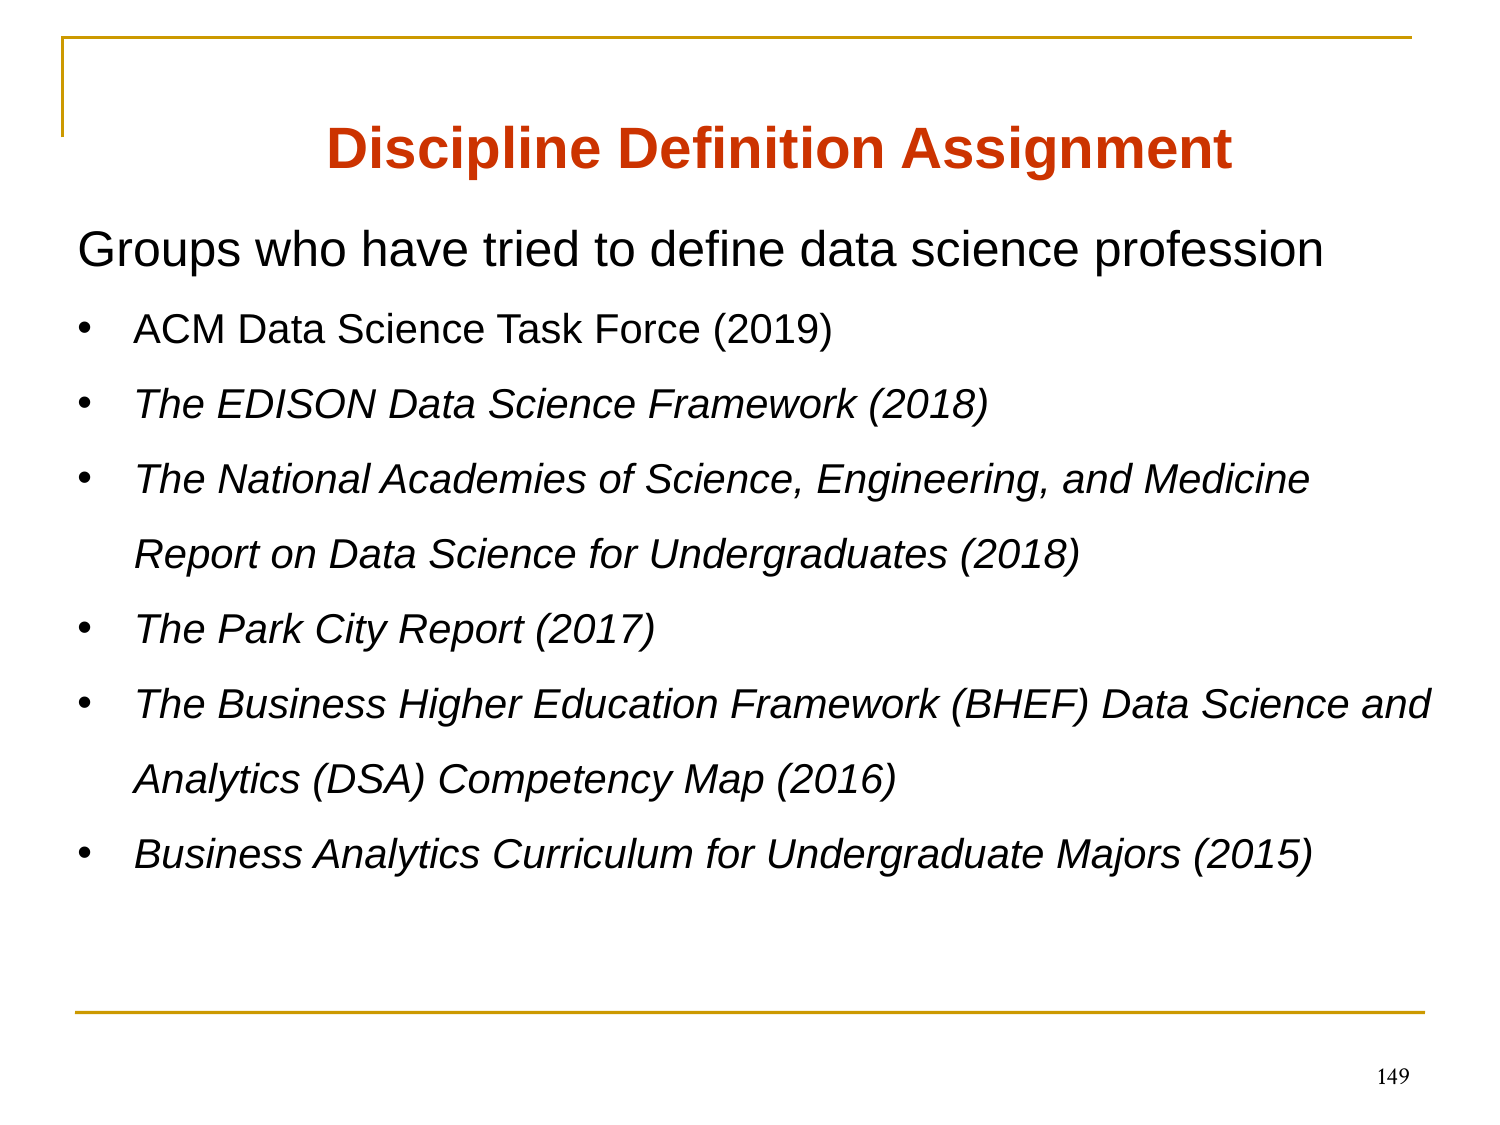

Discipline Definition Assignment
Groups who have tried to define data science profession
ACM Data Science Task Force (2019)
The EDISON Data Science Framework (2018)
The National Academies of Science, Engineering, and Medicine Report on Data Science for Undergraduates (2018)
The Park City Report (2017)
The Business Higher Education Framework (BHEF) Data Science and Analytics (DSA) Competency Map (2016)
Business Analytics Curriculum for Undergraduate Majors (2015)
149